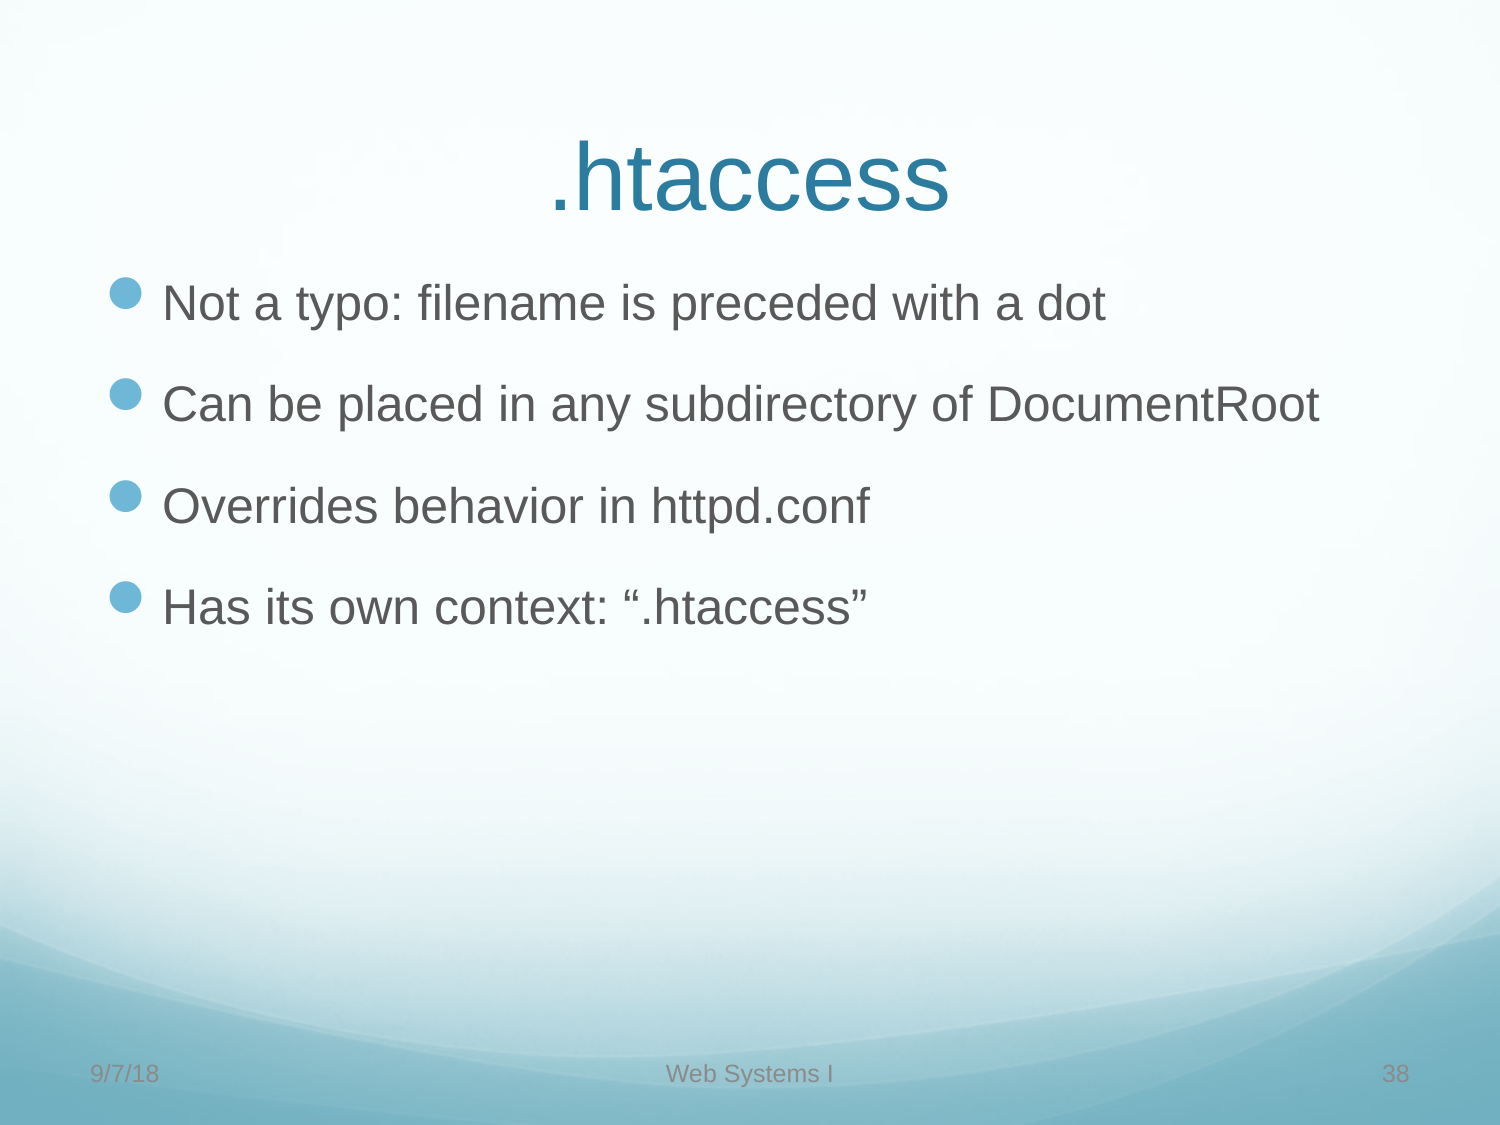

# .htaccess
Not a typo: filename is preceded with a dot
Can be placed in any subdirectory of DocumentRoot
Overrides behavior in httpd.conf
Has its own context: “.htaccess”

9/7/18
Web Systems I
38